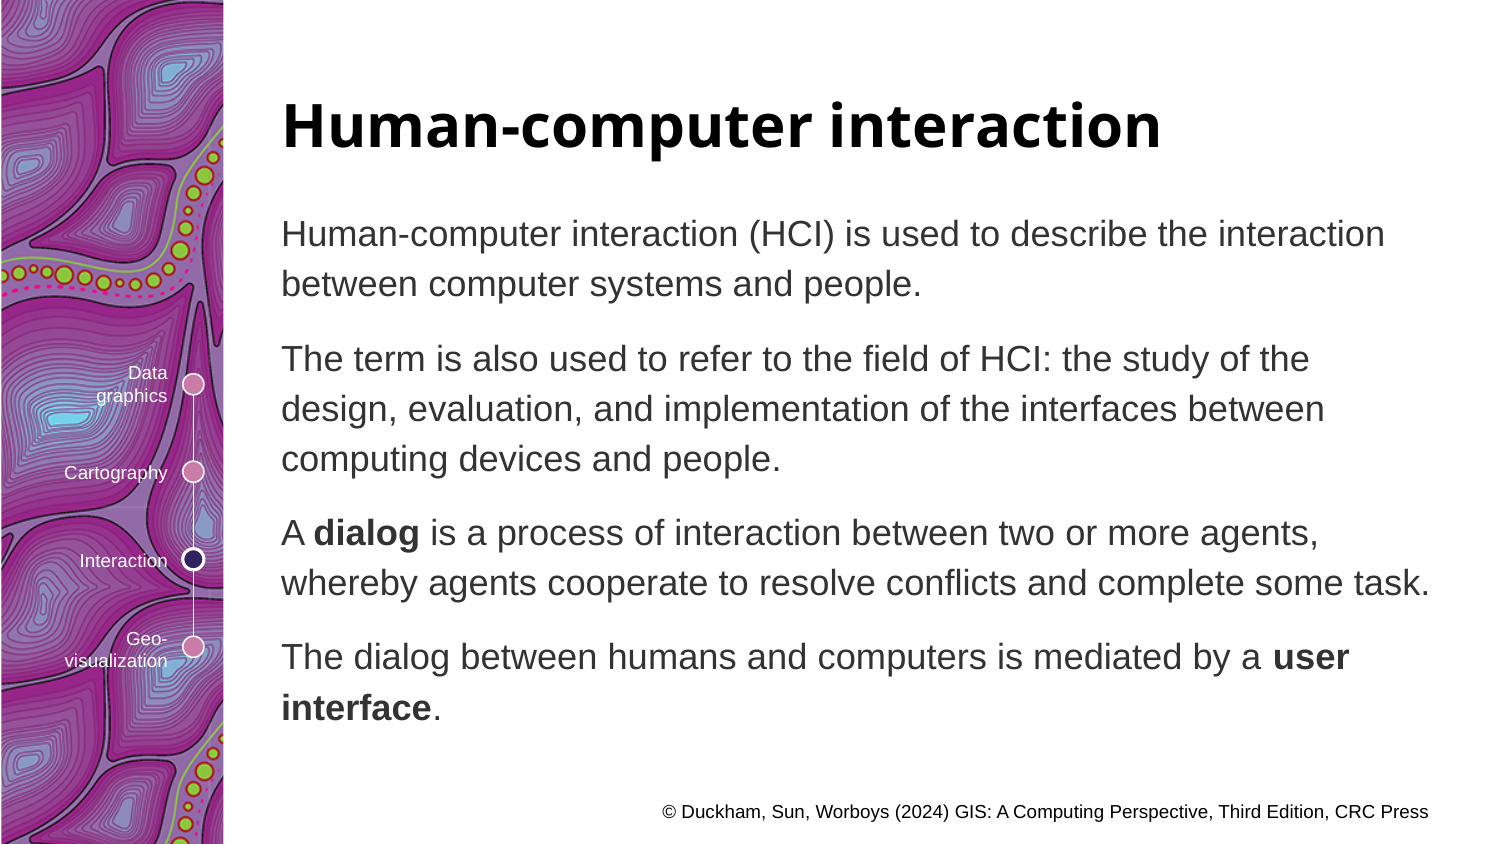

# Human-computer interaction
Human-computer interaction (HCI) is used to describe the interaction between computer systems and people.
The term is also used to refer to the field of HCI: the study of the design, evaluation, and implementation of the interfaces between computing devices and people.
A dialog is a process of interaction between two or more agents, whereby agents cooperate to resolve conflicts and complete some task.
The dialog between humans and computers is mediated by a user interface.